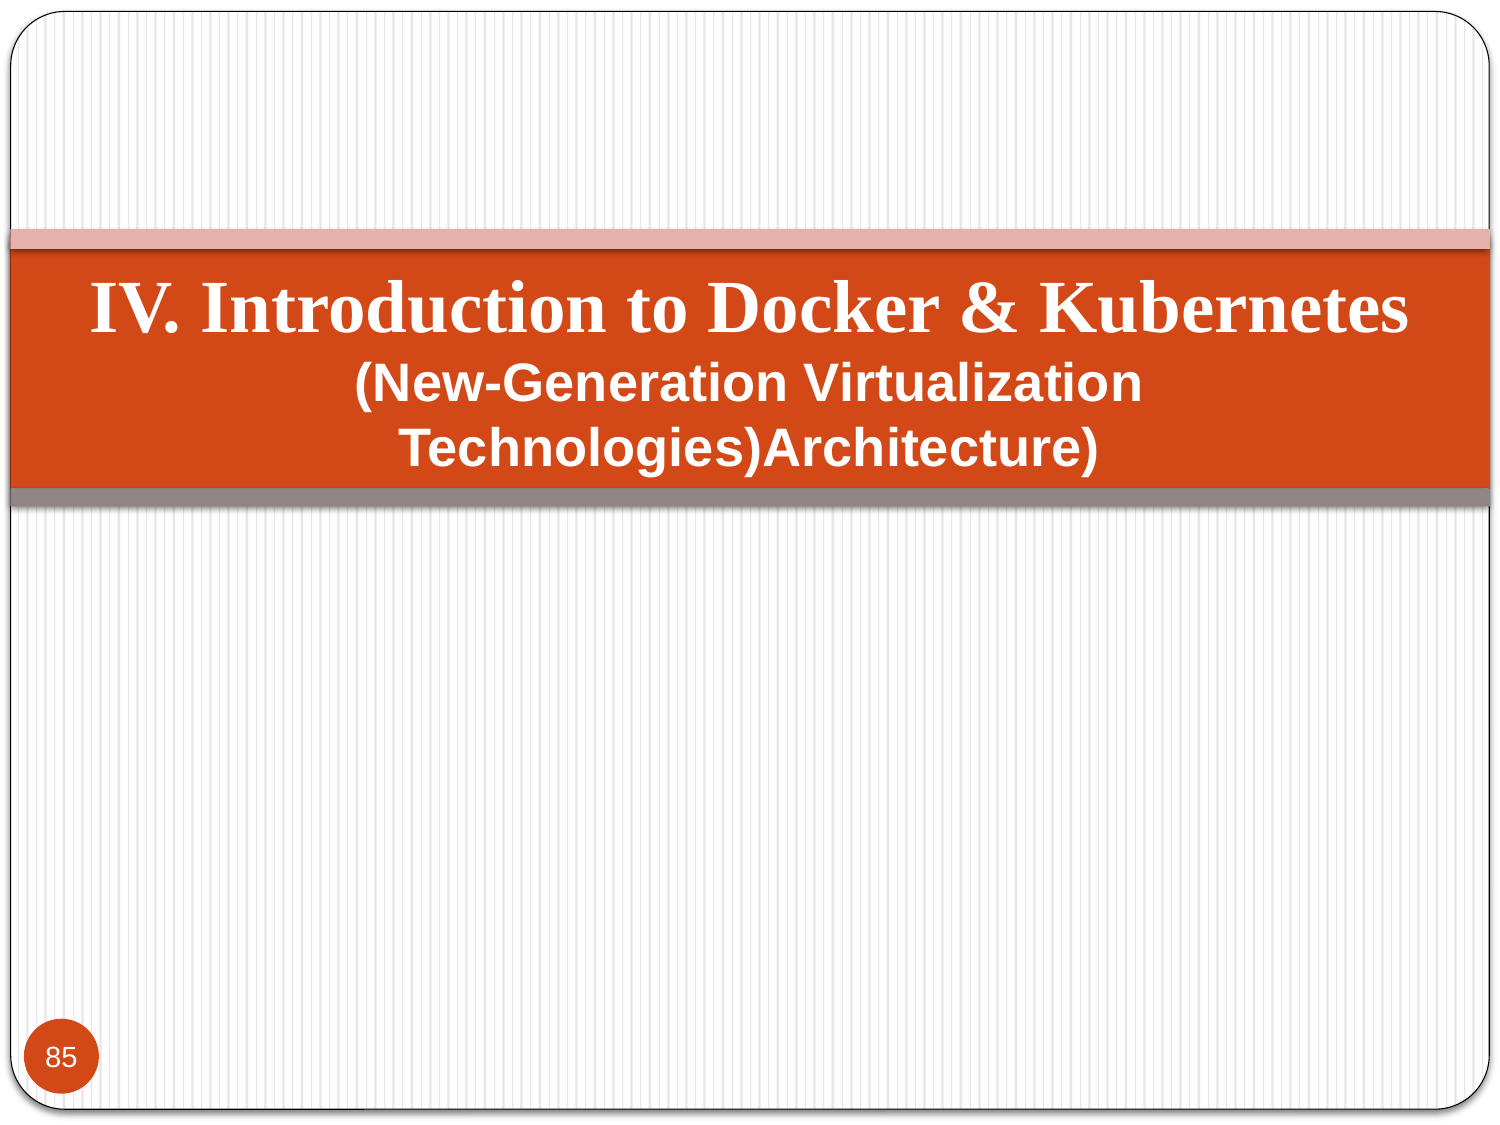

# IV. Introduction to Docker & Kubernetes (New-Generation Virtualization Technologies)Architecture)
85